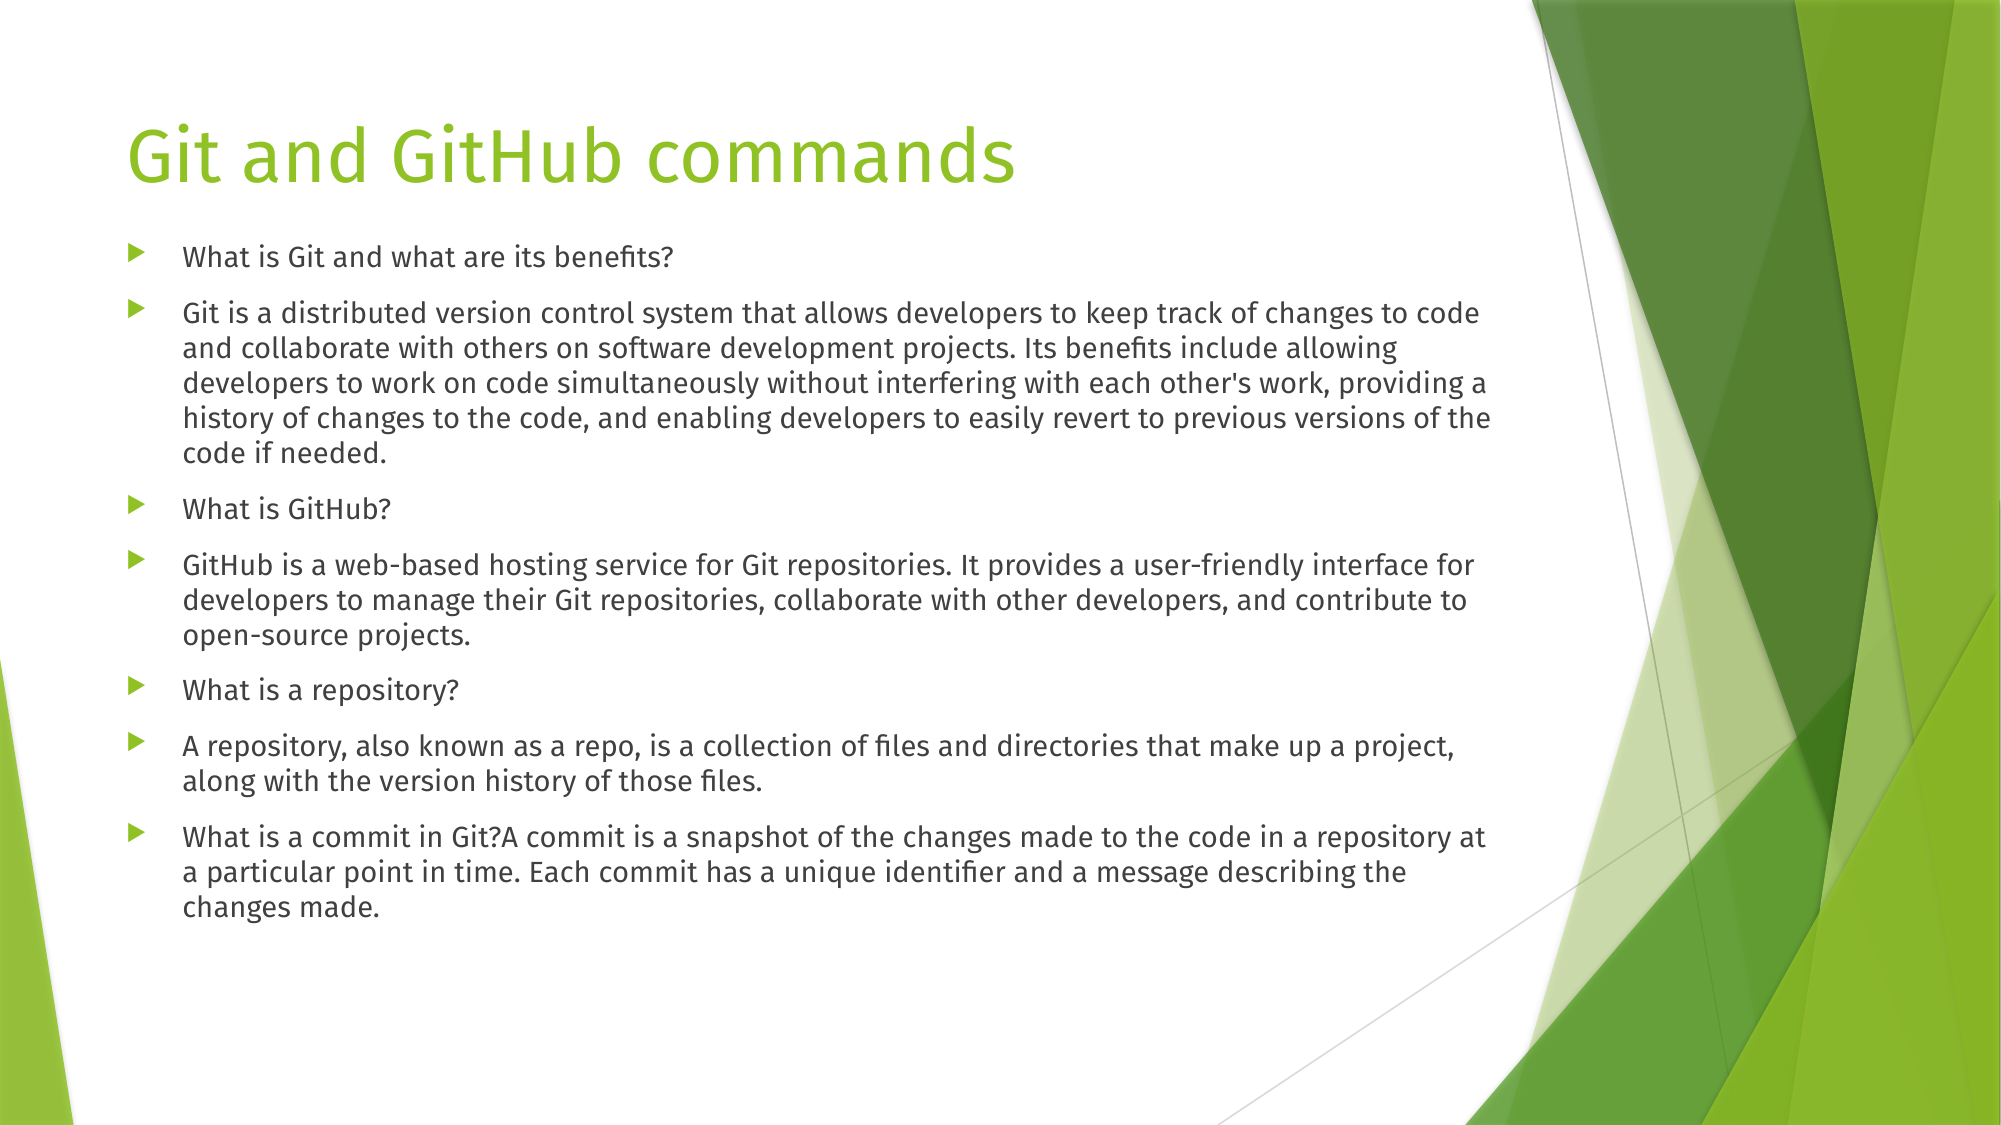

# Git and GitHub commands
What is Git and what are its benefits?
Git is a distributed version control system that allows developers to keep track of changes to code and collaborate with others on software development projects. Its benefits include allowing developers to work on code simultaneously without interfering with each other's work, providing a history of changes to the code, and enabling developers to easily revert to previous versions of the code if needed.
What is GitHub?
GitHub is a web-based hosting service for Git repositories. It provides a user-friendly interface for developers to manage their Git repositories, collaborate with other developers, and contribute to open-source projects.
What is a repository?
A repository, also known as a repo, is a collection of files and directories that make up a project, along with the version history of those files.
What is a commit in Git?A commit is a snapshot of the changes made to the code in a repository at a particular point in time. Each commit has a unique identifier and a message describing the changes made.